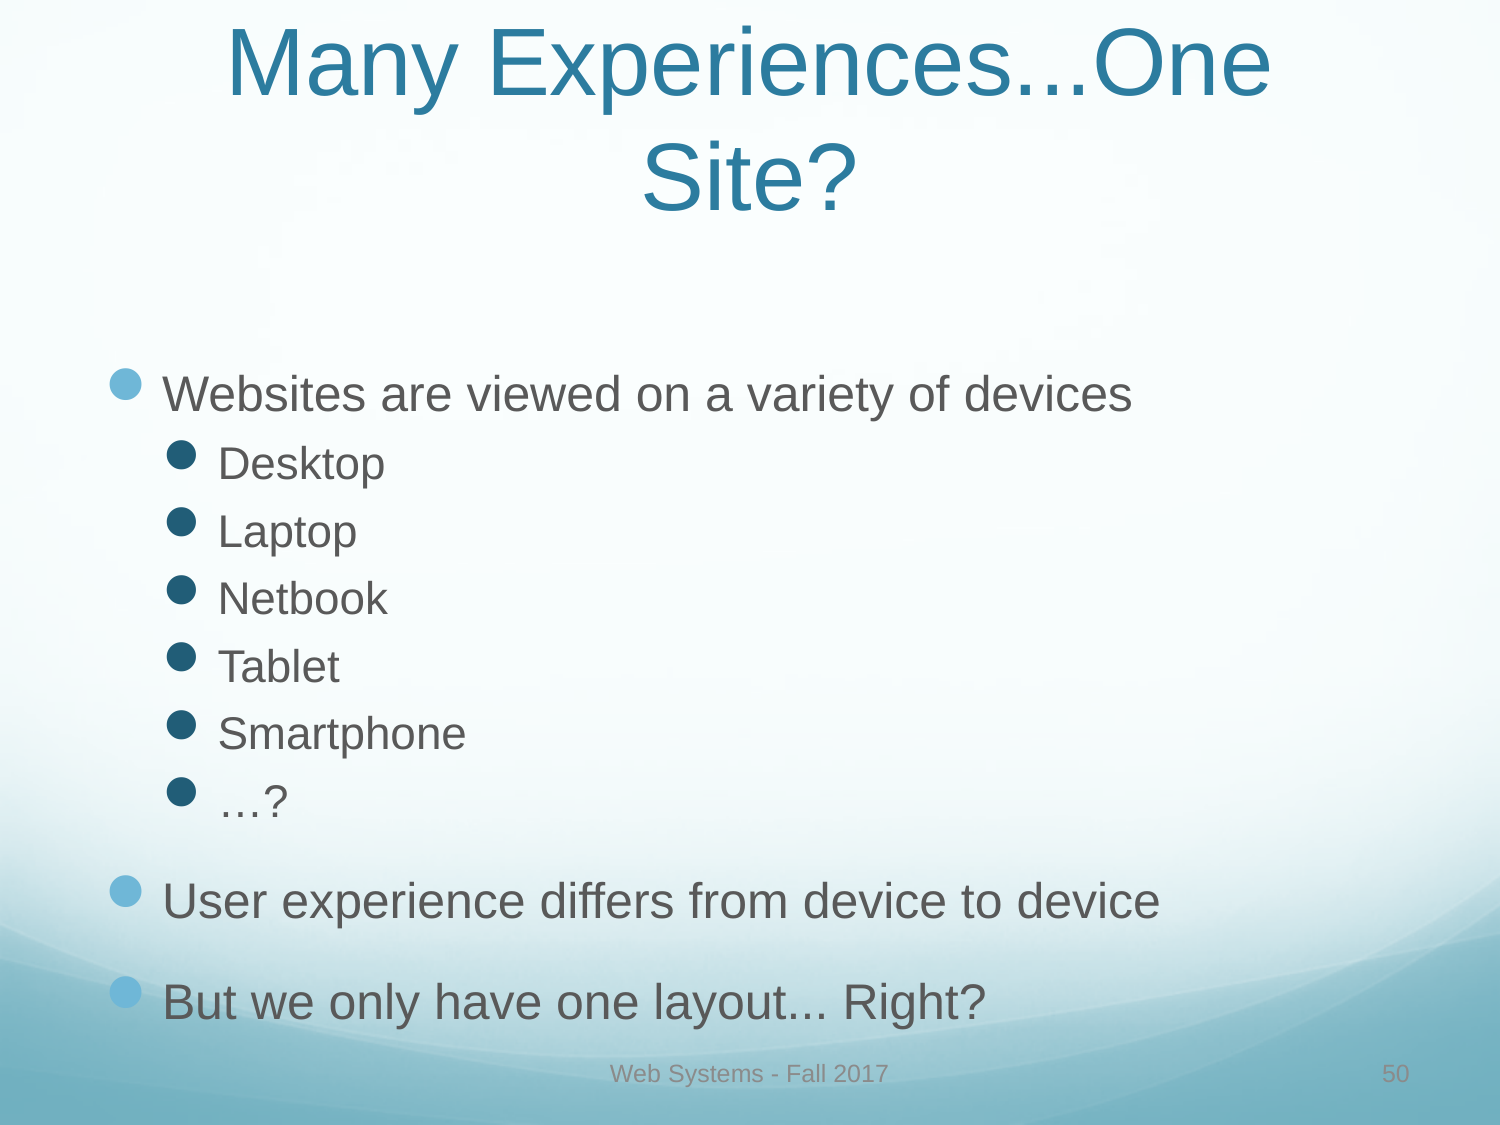

# Many Experiences...One Site?

Websites are viewed on a variety of devices
Desktop
Laptop
Netbook
Tablet
Smartphone
…?
User experience differs from device to device
But we only have one layout... Right?

Web Systems - Fall 2017
50